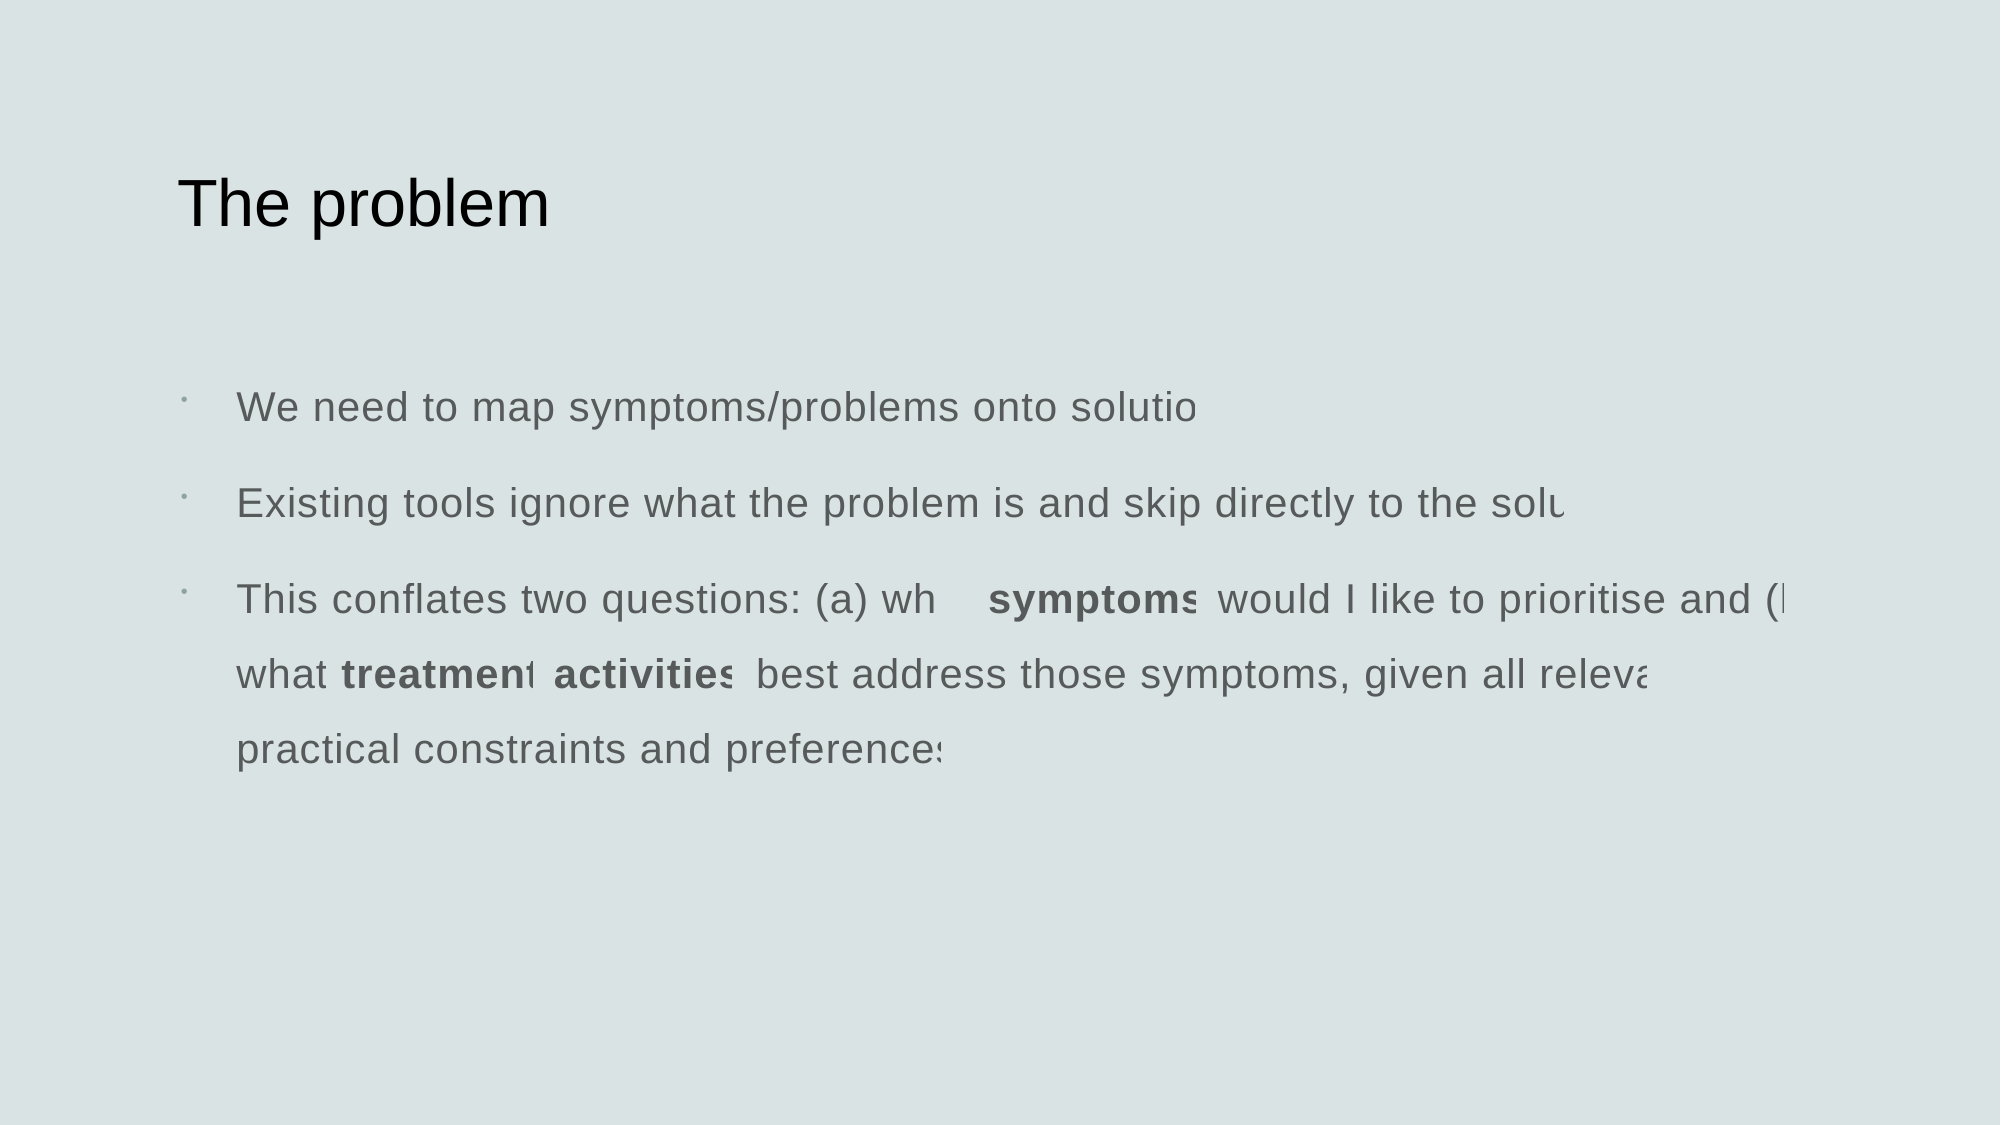

# The problem

We need to map symptoms/problems onto solutions
Existing tools ignore what the problem is and skip directly to the solution
This conflates two questions: (a) what symptoms would I like to prioritise and (b) what treatment activities best address those symptoms, given all relevant practical constraints and preferences?